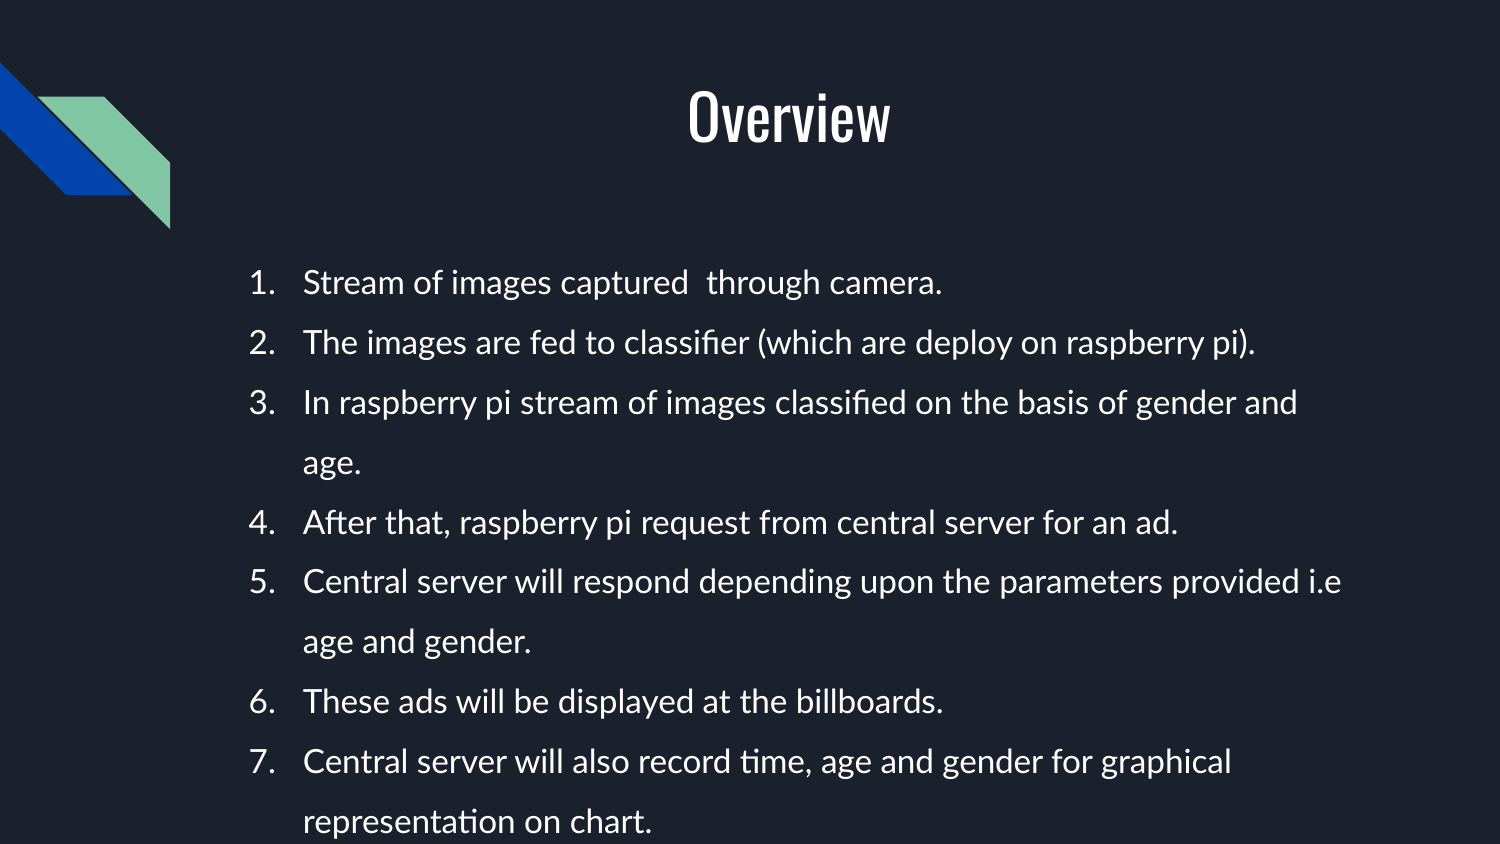

# Overview

Stream of images captured  through camera.
The images are fed to classifier (which are deploy on raspberry pi).
In raspberry pi stream of images classified on the basis of gender and age.
After that, raspberry pi request from central server for an ad.
Central server will respond depending upon the parameters provided i.e age and gender.
These ads will be displayed at the billboards.
Central server will also record time, age and gender for graphical  representation on chart.